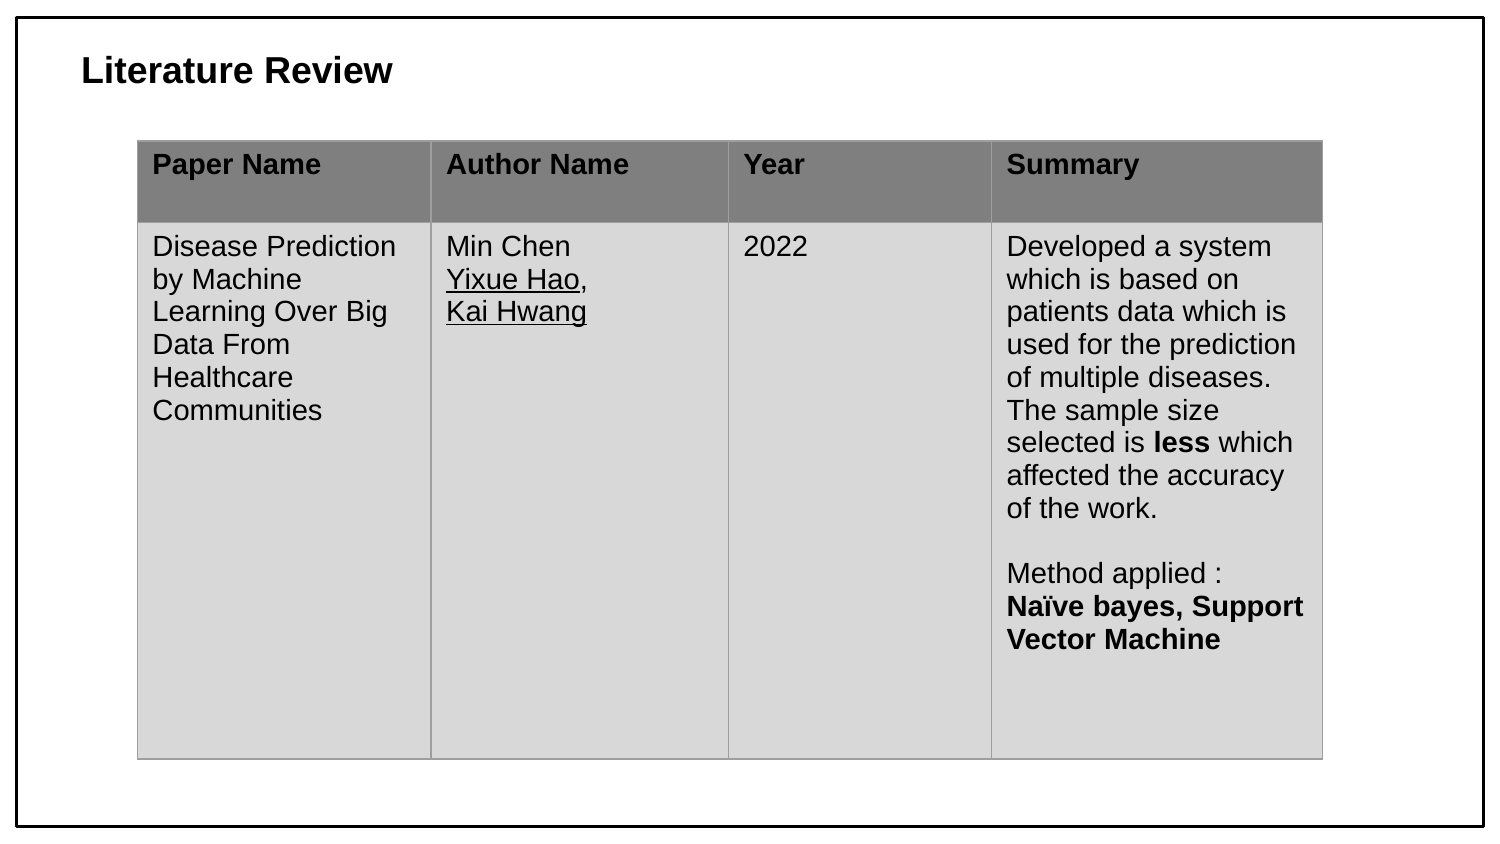

Literature Review
| Paper Name | Author Name | Year | Summary |
| --- | --- | --- | --- |
| Disease Prediction by Machine Learning Over Big Data From Healthcare Communities | Min Chen Yixue Hao, Kai Hwang | 2022 | Developed a system which is based on patients data which is used for the prediction of multiple diseases. The sample size selected is less which affected the accuracy of the work. Method applied : Naïve bayes, Support Vector Machine |